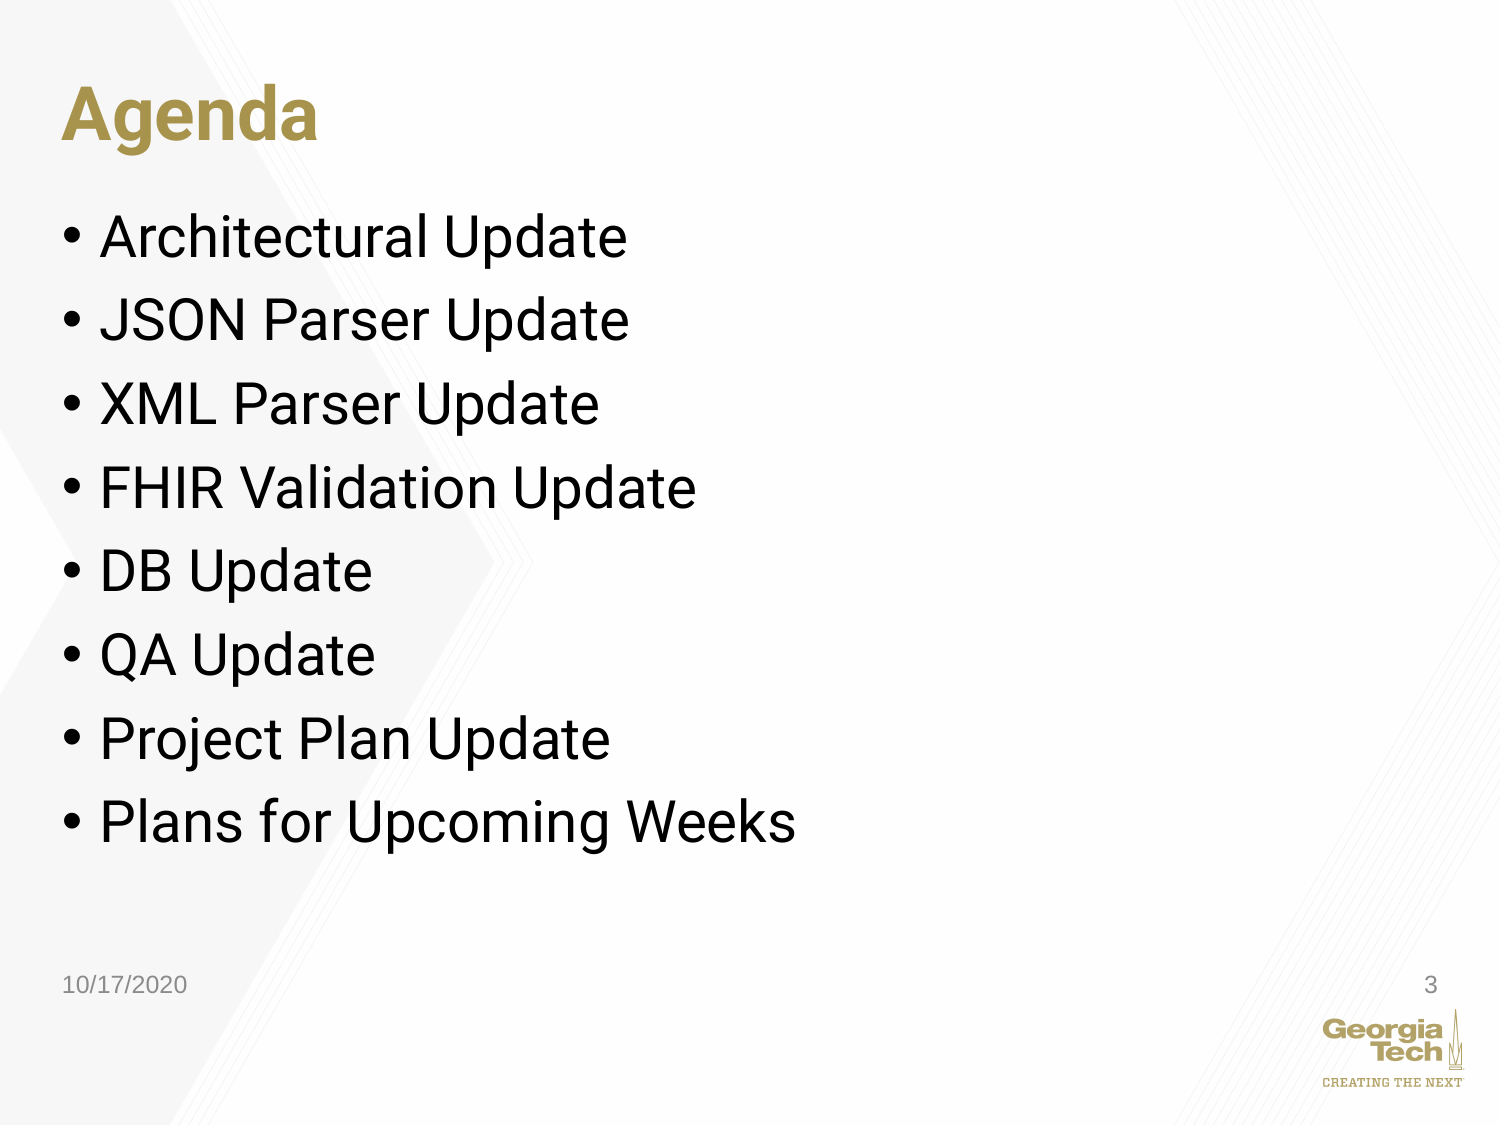

# Agenda
Architectural Update
JSON Parser Update
XML Parser Update
FHIR Validation Update
DB Update
QA Update
Project Plan Update
Plans for Upcoming Weeks

10/17/2020
3